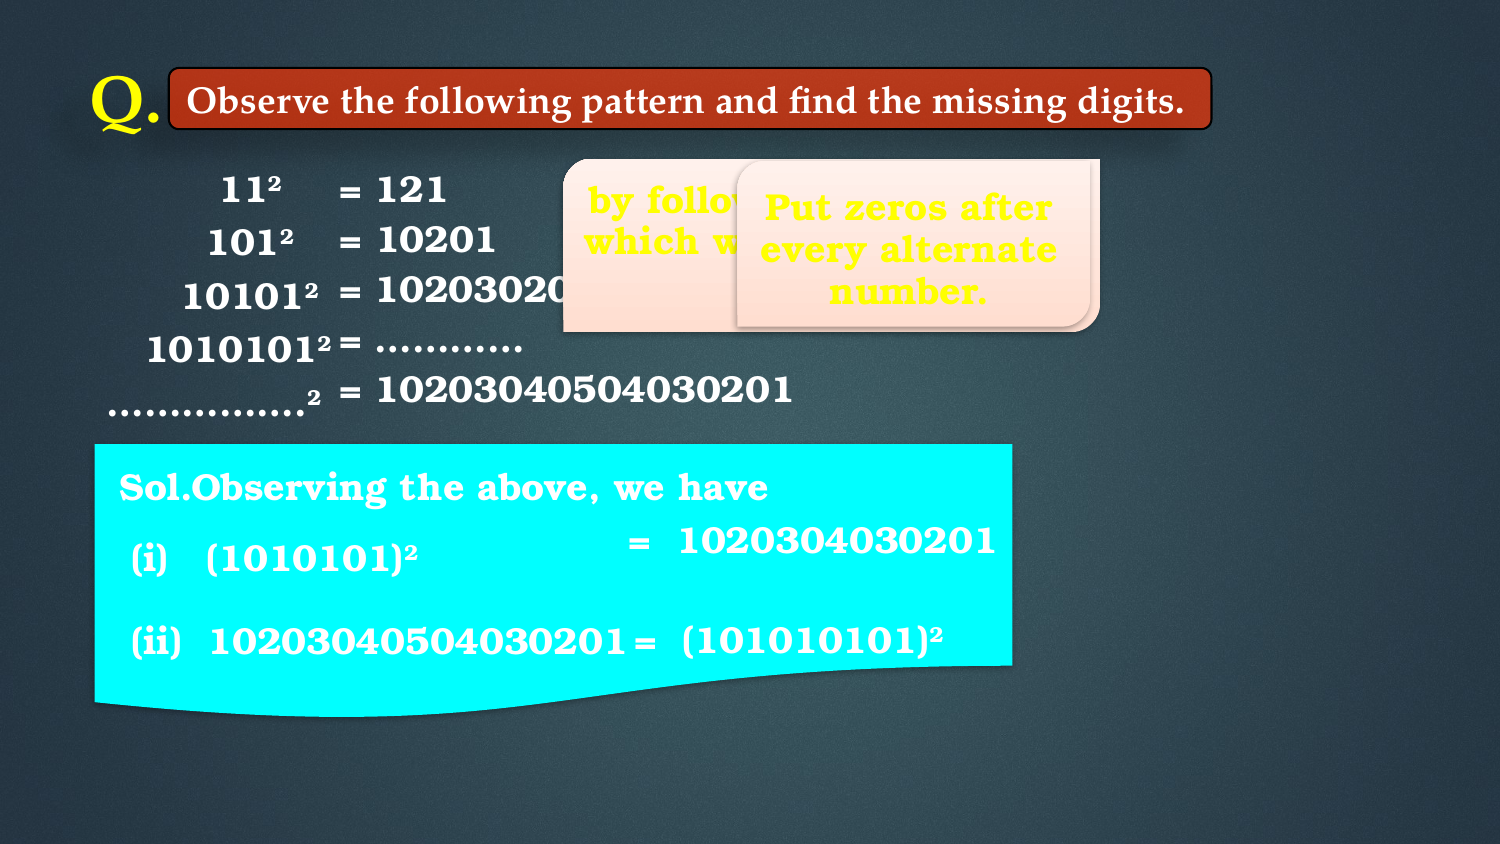

Q.
Observe the following pattern and find the missing digits.
112
= 121

by following the  pattern which was in the original number
Put zeros after every alternate number.
= 10201
1012
= 102030201
101012
= …………
10101012
= 10203040504030201
…………….2

Sol.
Observing the above, we have
=  1020304030201
(i)   (1010101)2
=  (101010101)2
(ii)  10203040504030201